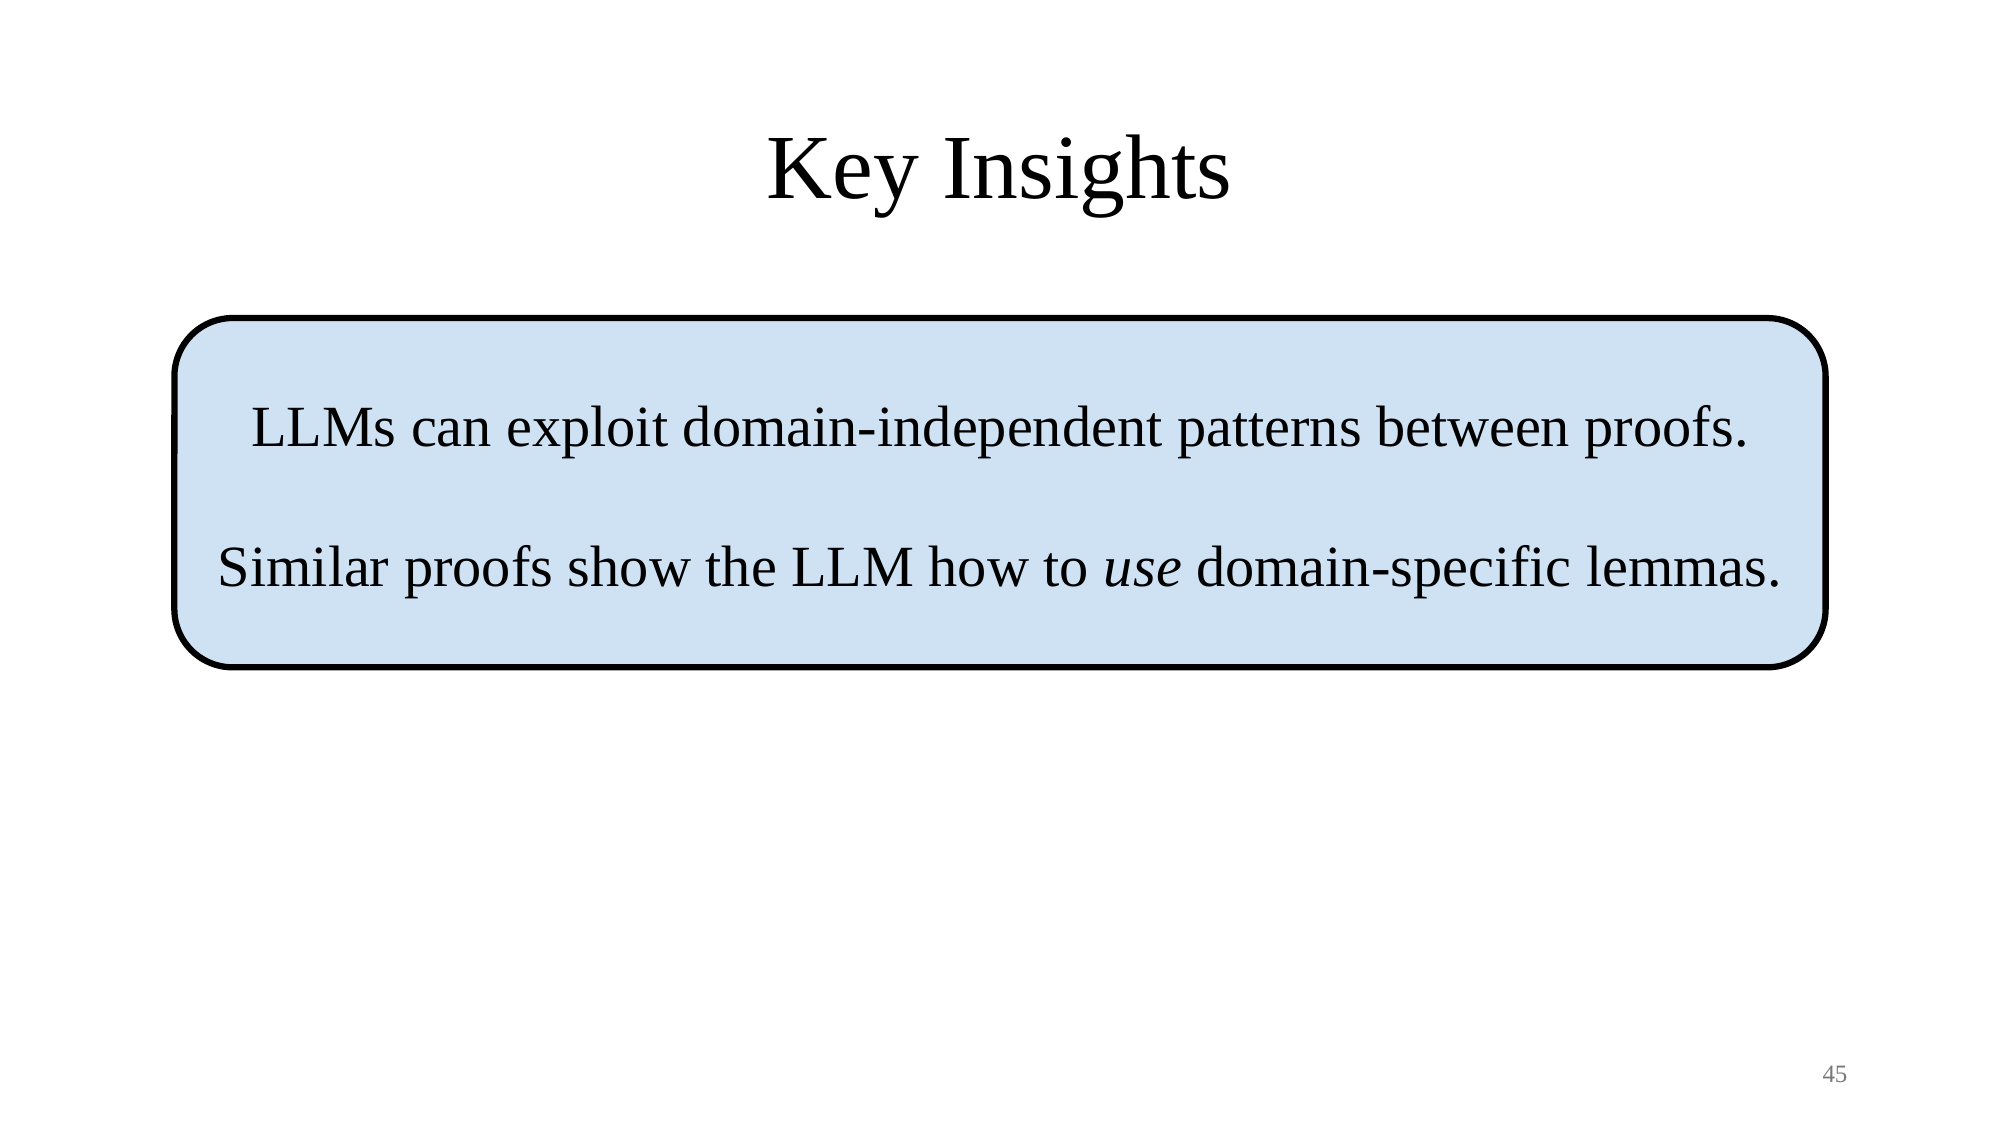

# Key Insights
LLMs can exploit domain-independent patterns between proofs.

Similar proofs show the LLM how to use domain-specific lemmas.
45